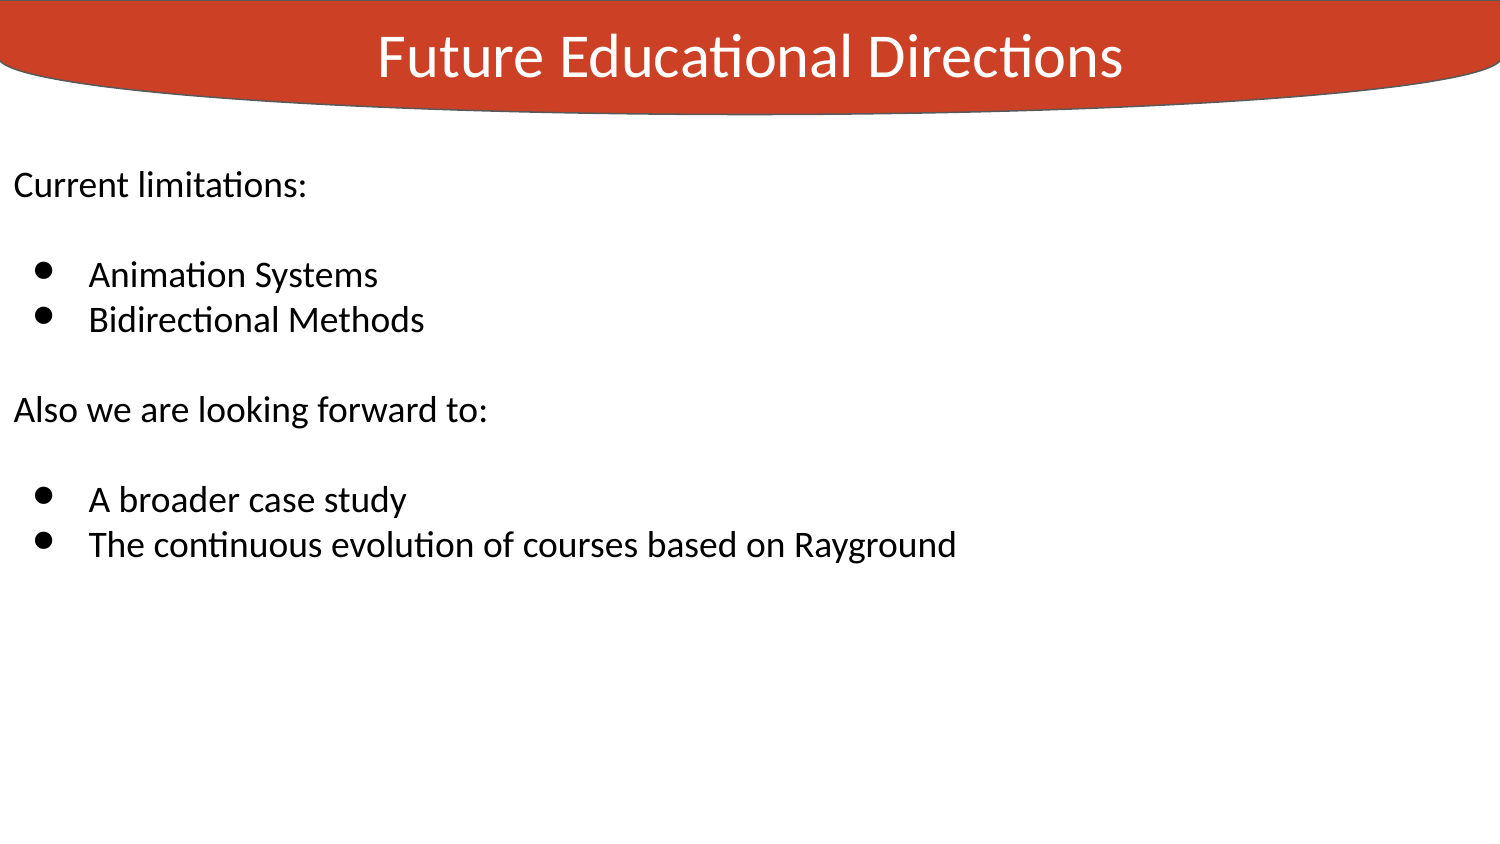

Future Educational Directions
Experiments
Current limitations:

Animation Systems
Bidirectional Methods

Also we are looking forward to:

A broader case study
The continuous evolution of courses based on Rayground